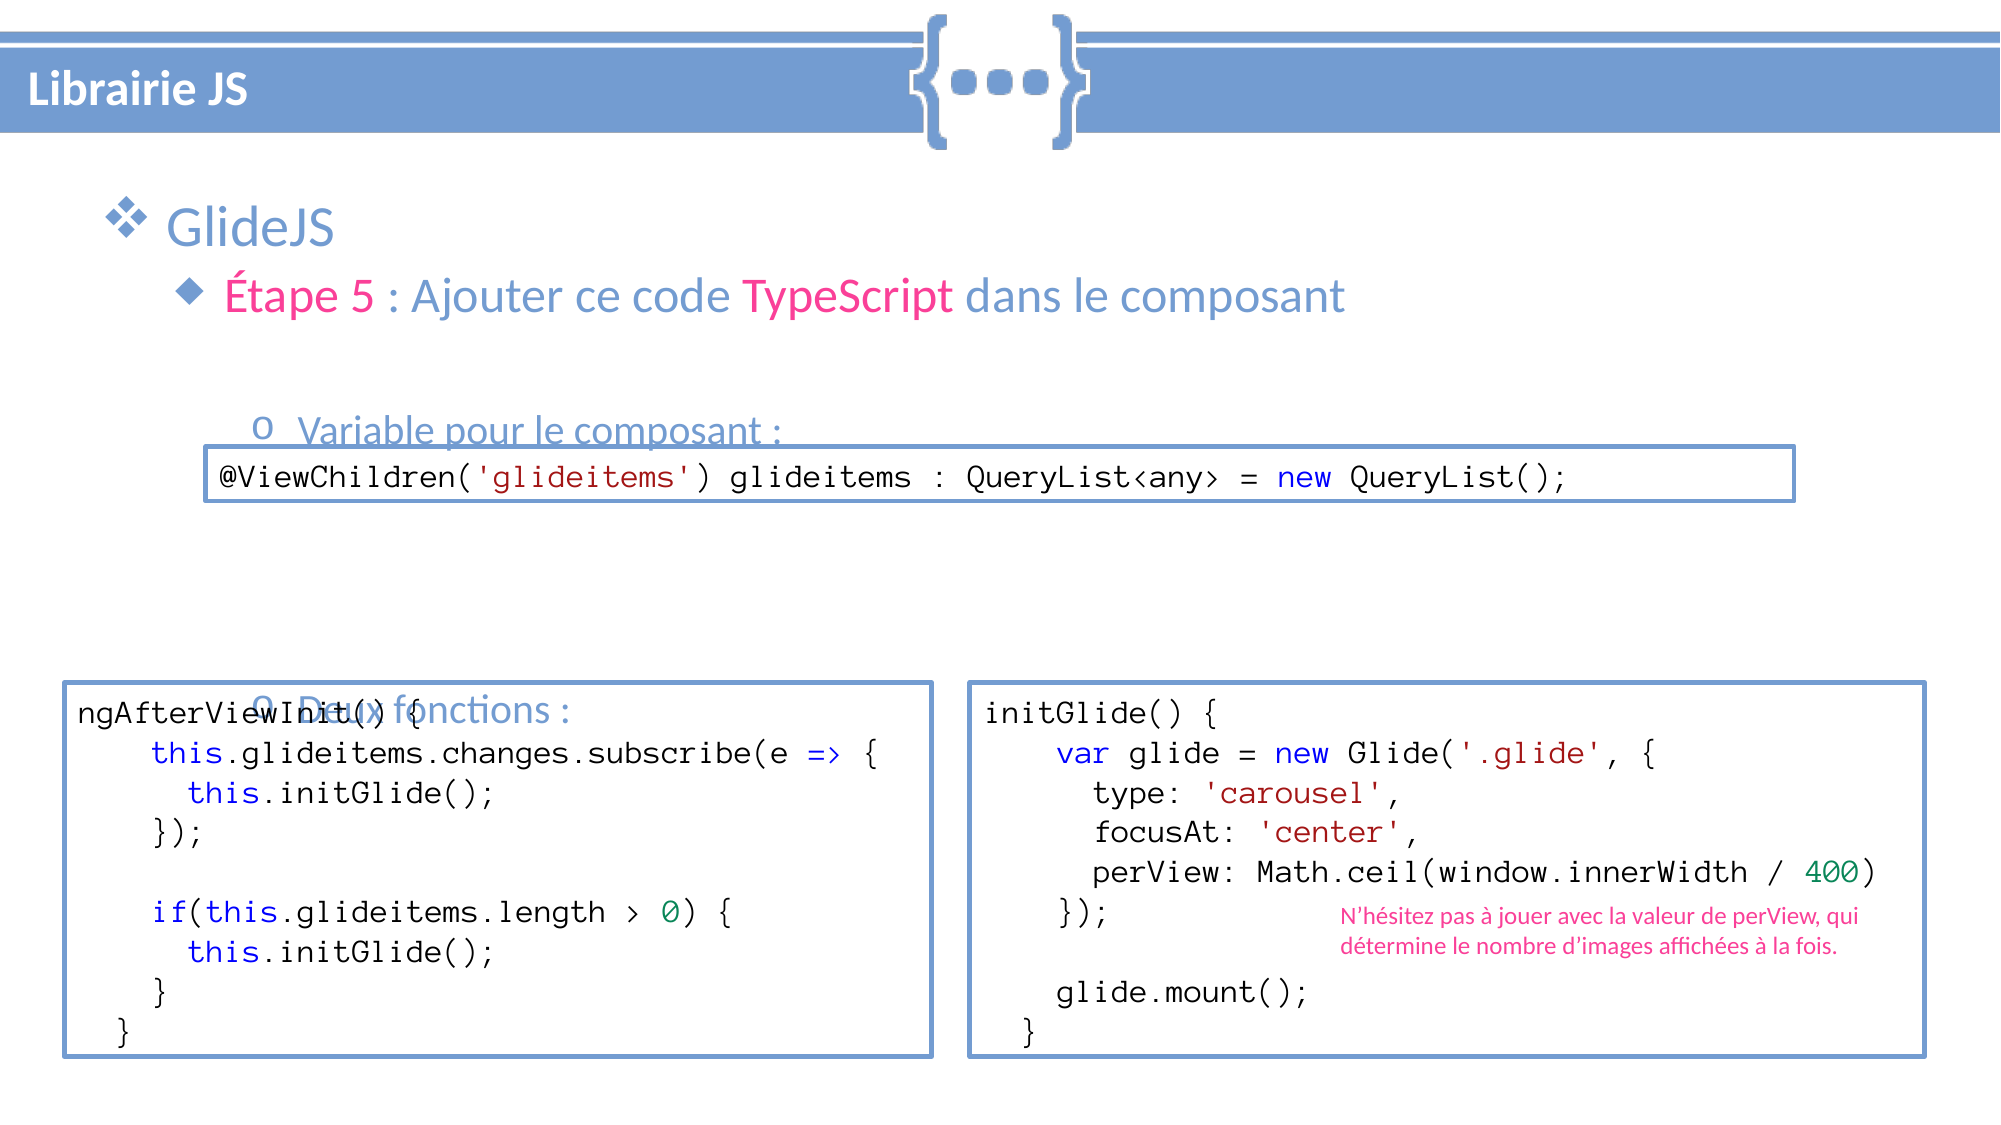

# Librairie JS
 GlideJS
 Étape 5 : Ajouter ce code TypeScript dans le composant

 Variable pour le composant :

 Deux fonctions :
@ViewChildren('glideitems') glideitems : QueryList<any> = new QueryList();
ngAfterViewInit() {
    this.glideitems.changes.subscribe(e => {
      this.initGlide();
    });
    if(this.glideitems.length > 0) {
      this.initGlide();
    }
  }
initGlide() {
    var glide = new Glide('.glide', {
      type: 'carousel',
      focusAt: 'center',
      perView: Math.ceil(window.innerWidth / 400)
    });
    glide.mount();
  }
N’hésitez pas à jouer avec la valeur de perView, qui détermine le nombre d’images affichées à la fois.